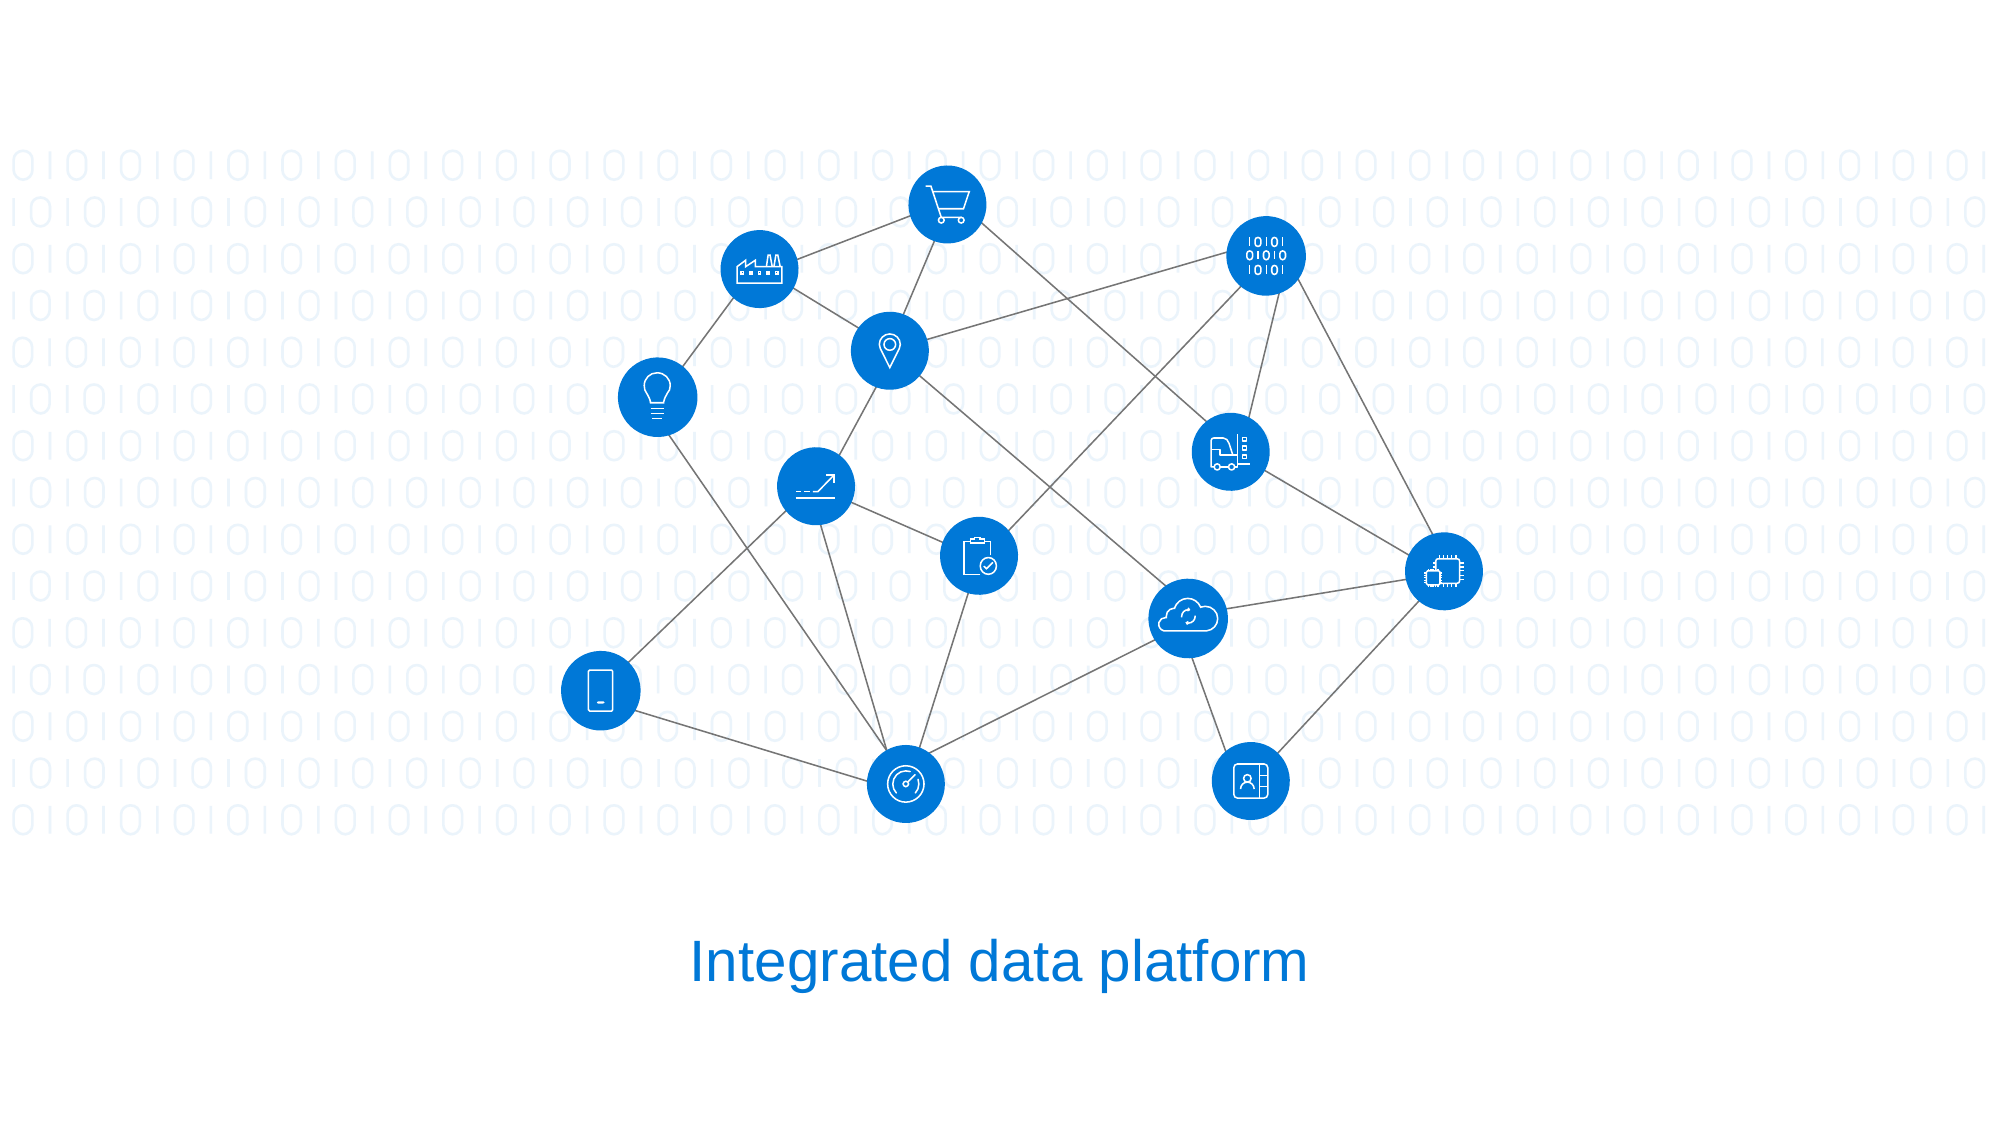

Integrated data platform
Enable you to innovate